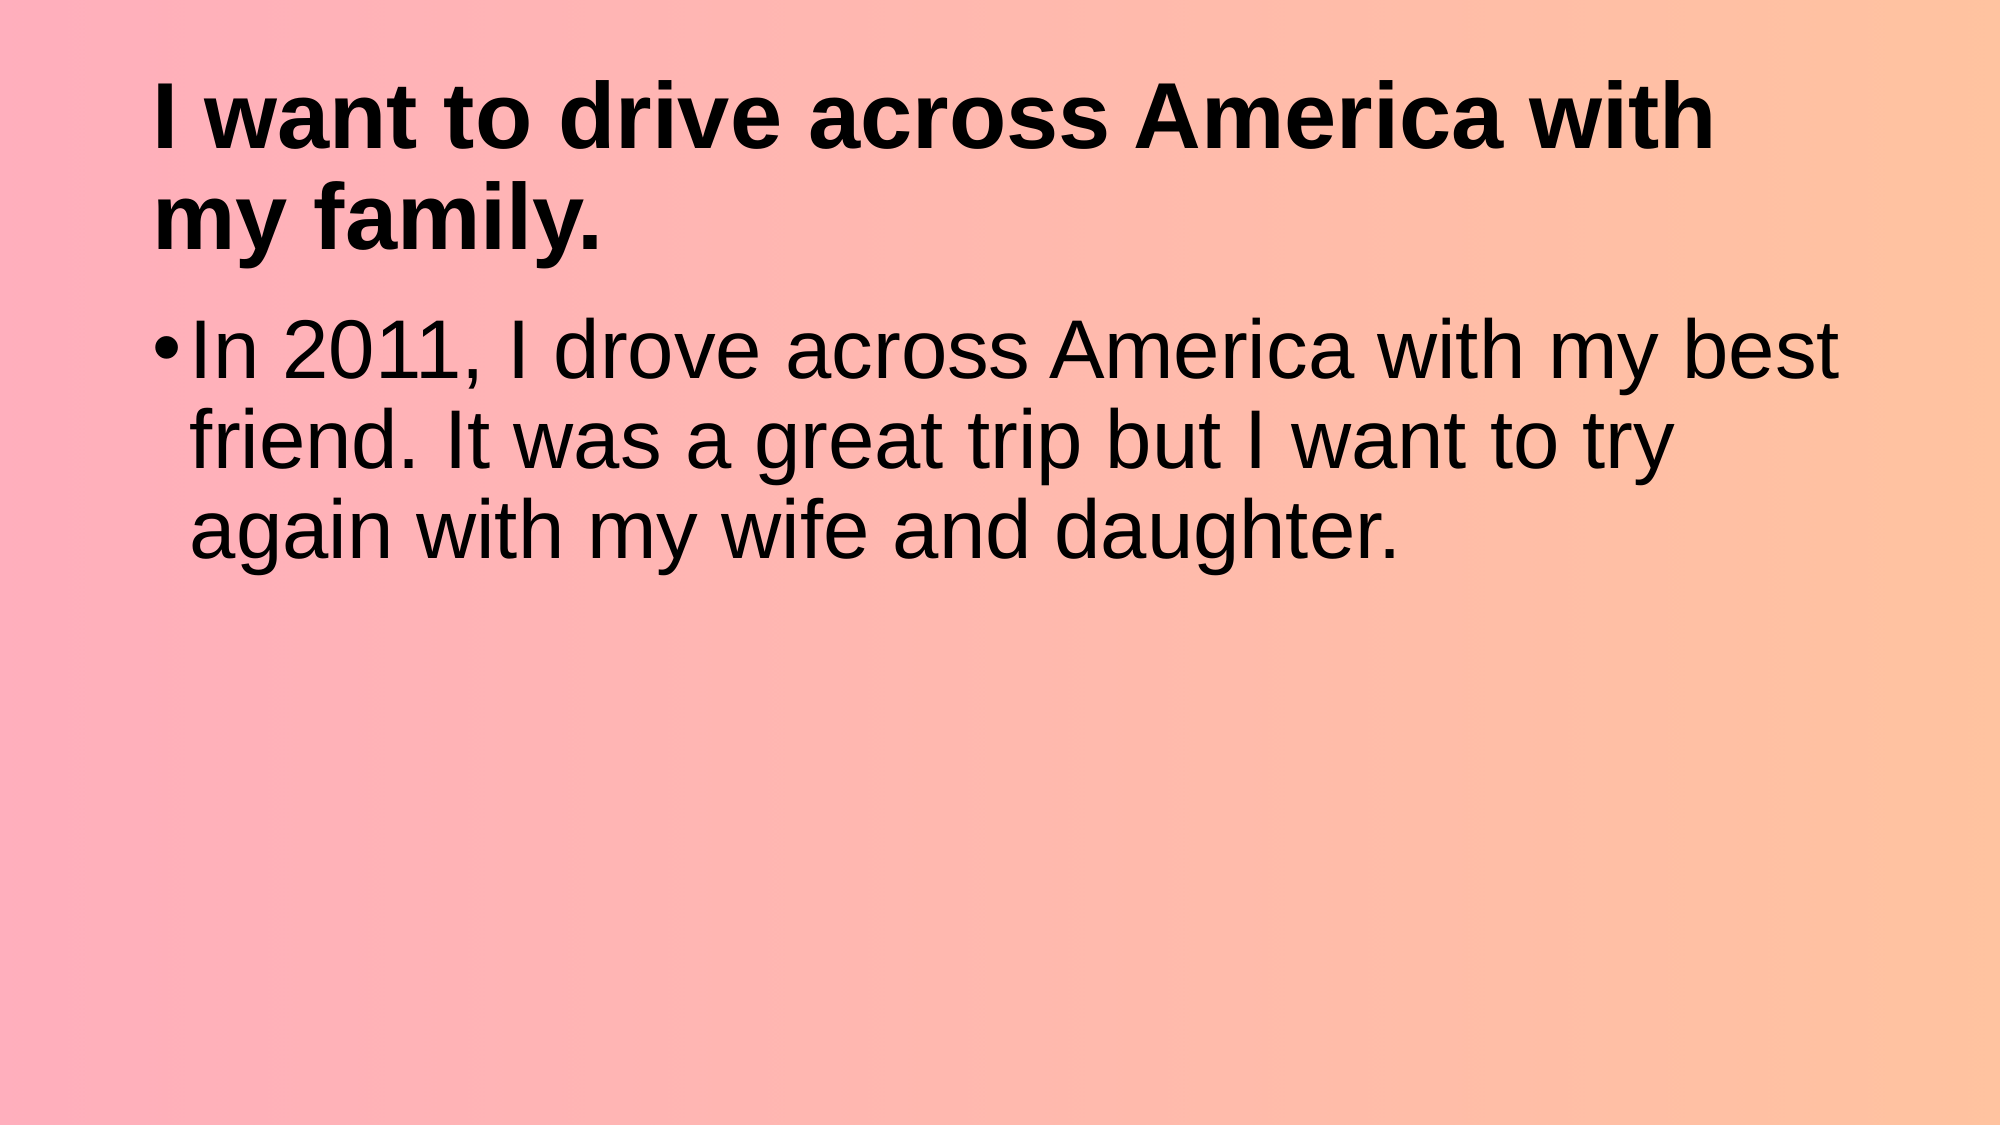

# I want to drive across America with my family.
In 2011, I drove across America with my best friend. It was a great trip but I want to try again with my wife and daughter.